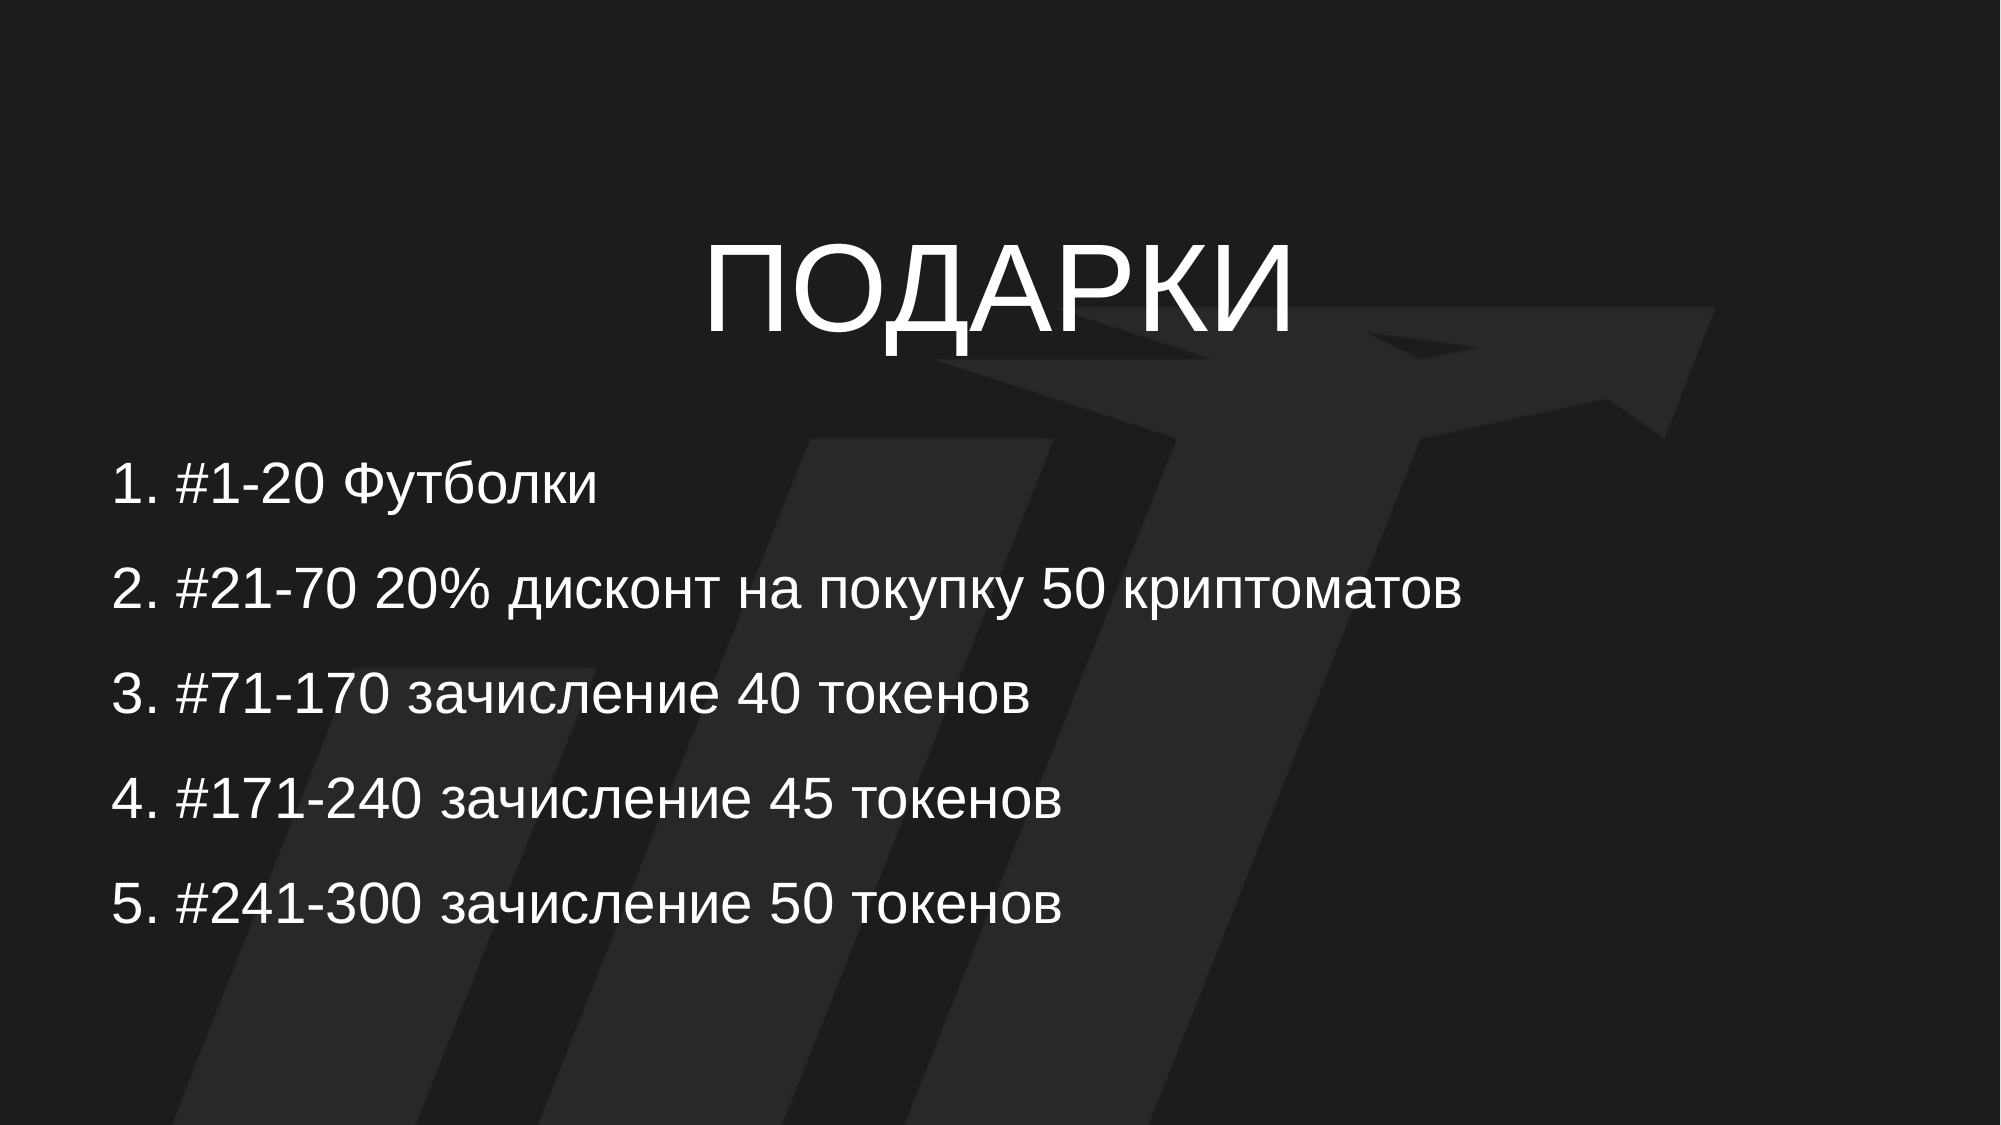

ПОДАРКИ
1. #1-20 Футболки
2. #21-70 20% дисконт на покупку 50 криптоматов
3. #71-170 зачисление 40 токенов
4. #171-240 зачисление 45 токенов
5. #241-300 зачисление 50 токенов